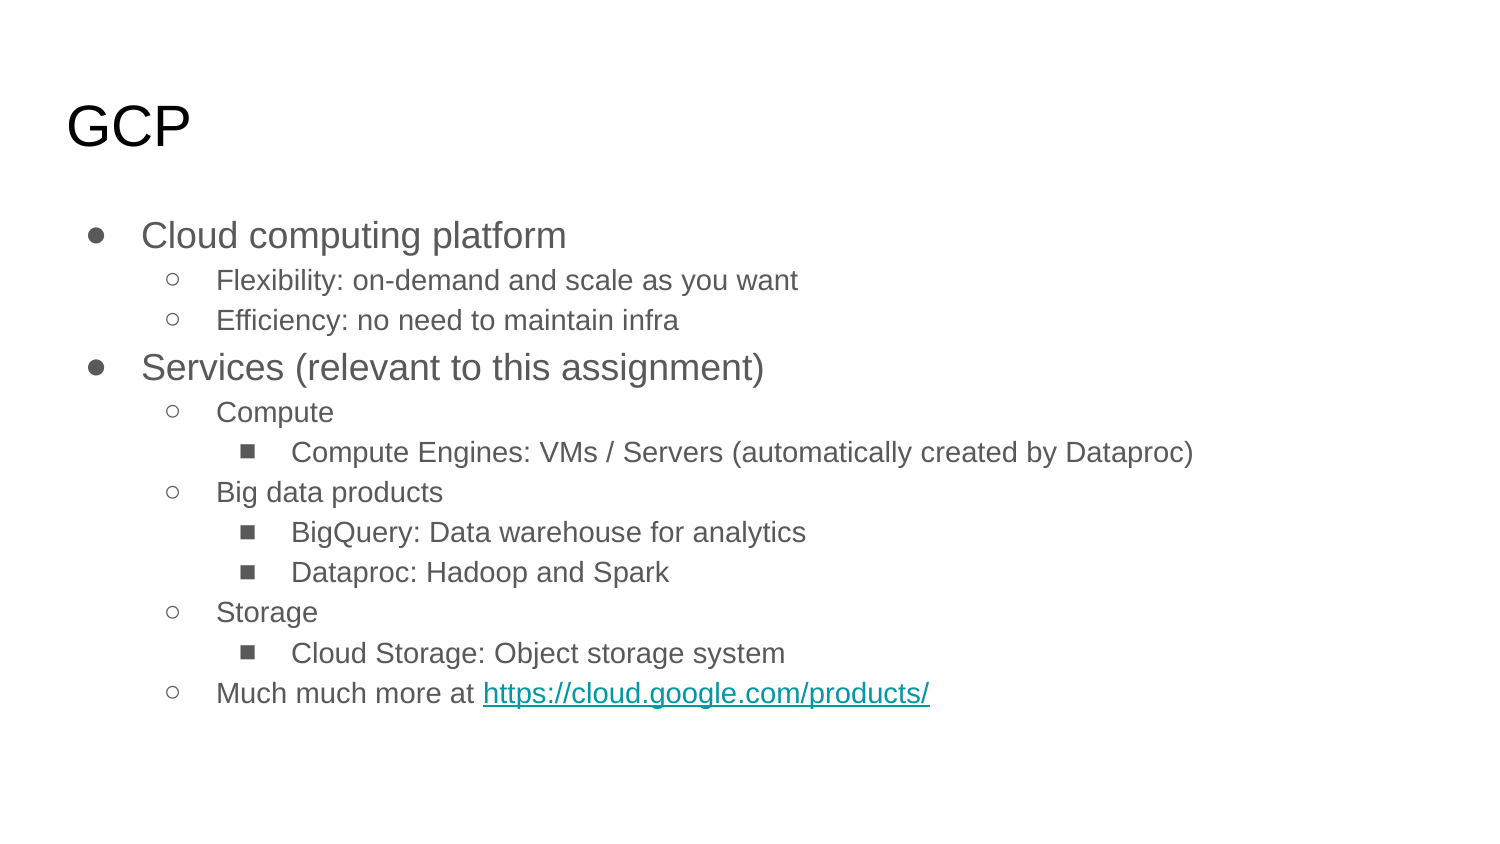

# GCP
Cloud computing platform
Flexibility: on-demand and scale as you want
Efficiency: no need to maintain infra
Services (relevant to this assignment)
Compute
Compute Engines: VMs / Servers (automatically created by Dataproc)
Big data products
BigQuery: Data warehouse for analytics
Dataproc: Hadoop and Spark
Storage
Cloud Storage: Object storage system
Much much more at https://cloud.google.com/products/
3